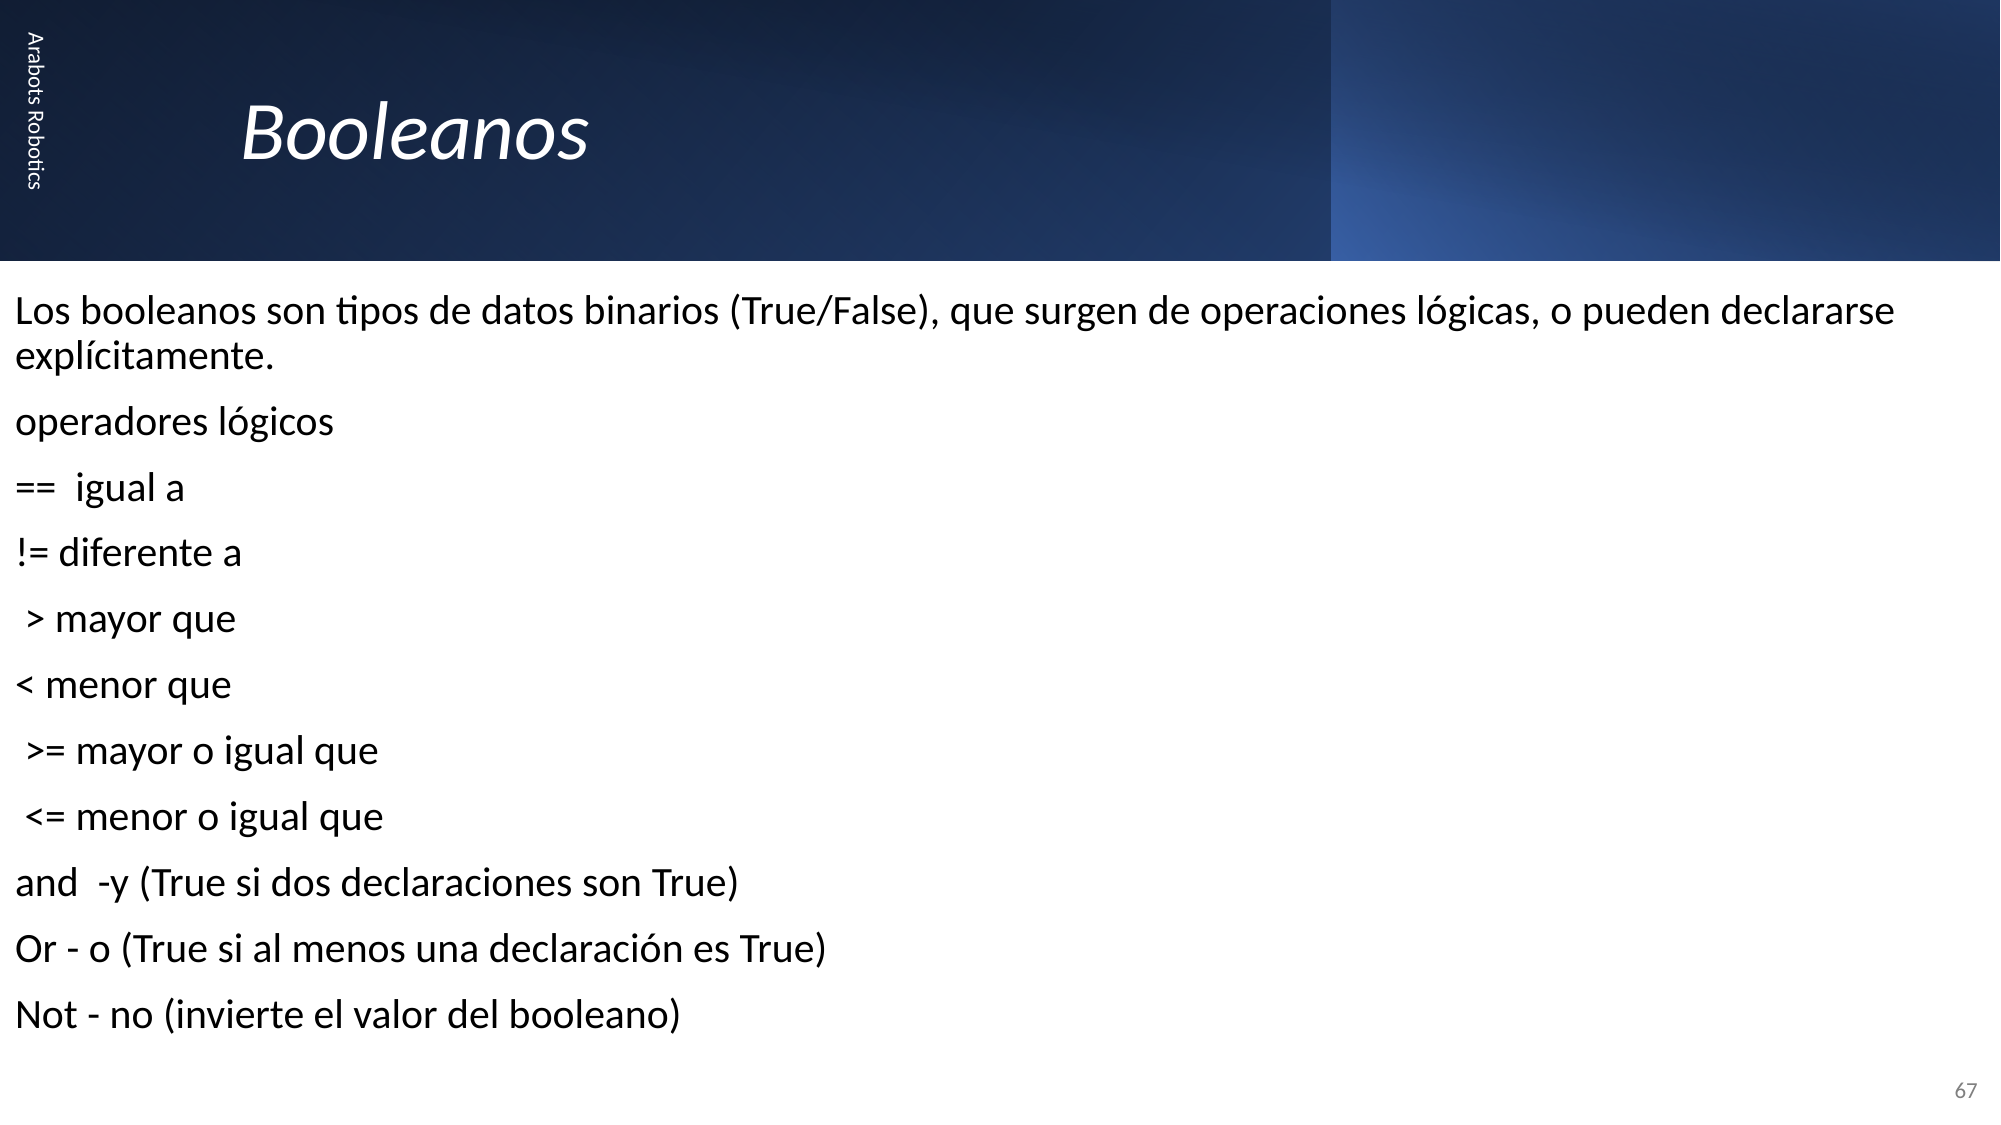

# Booleanos
Los booleanos son tipos de datos binarios (True/False), que surgen de operaciones lógicas, o pueden declararse explícitamente.
operadores lógicos
==  igual a
!= diferente a
 > mayor que
< menor que
 >= mayor o igual que
 <= menor o igual que
and  -y (True si dos declaraciones son True)
Or - o (True si al menos una declaración es True)
Not - no (invierte el valor del booleano)

Arabots Robotics
67